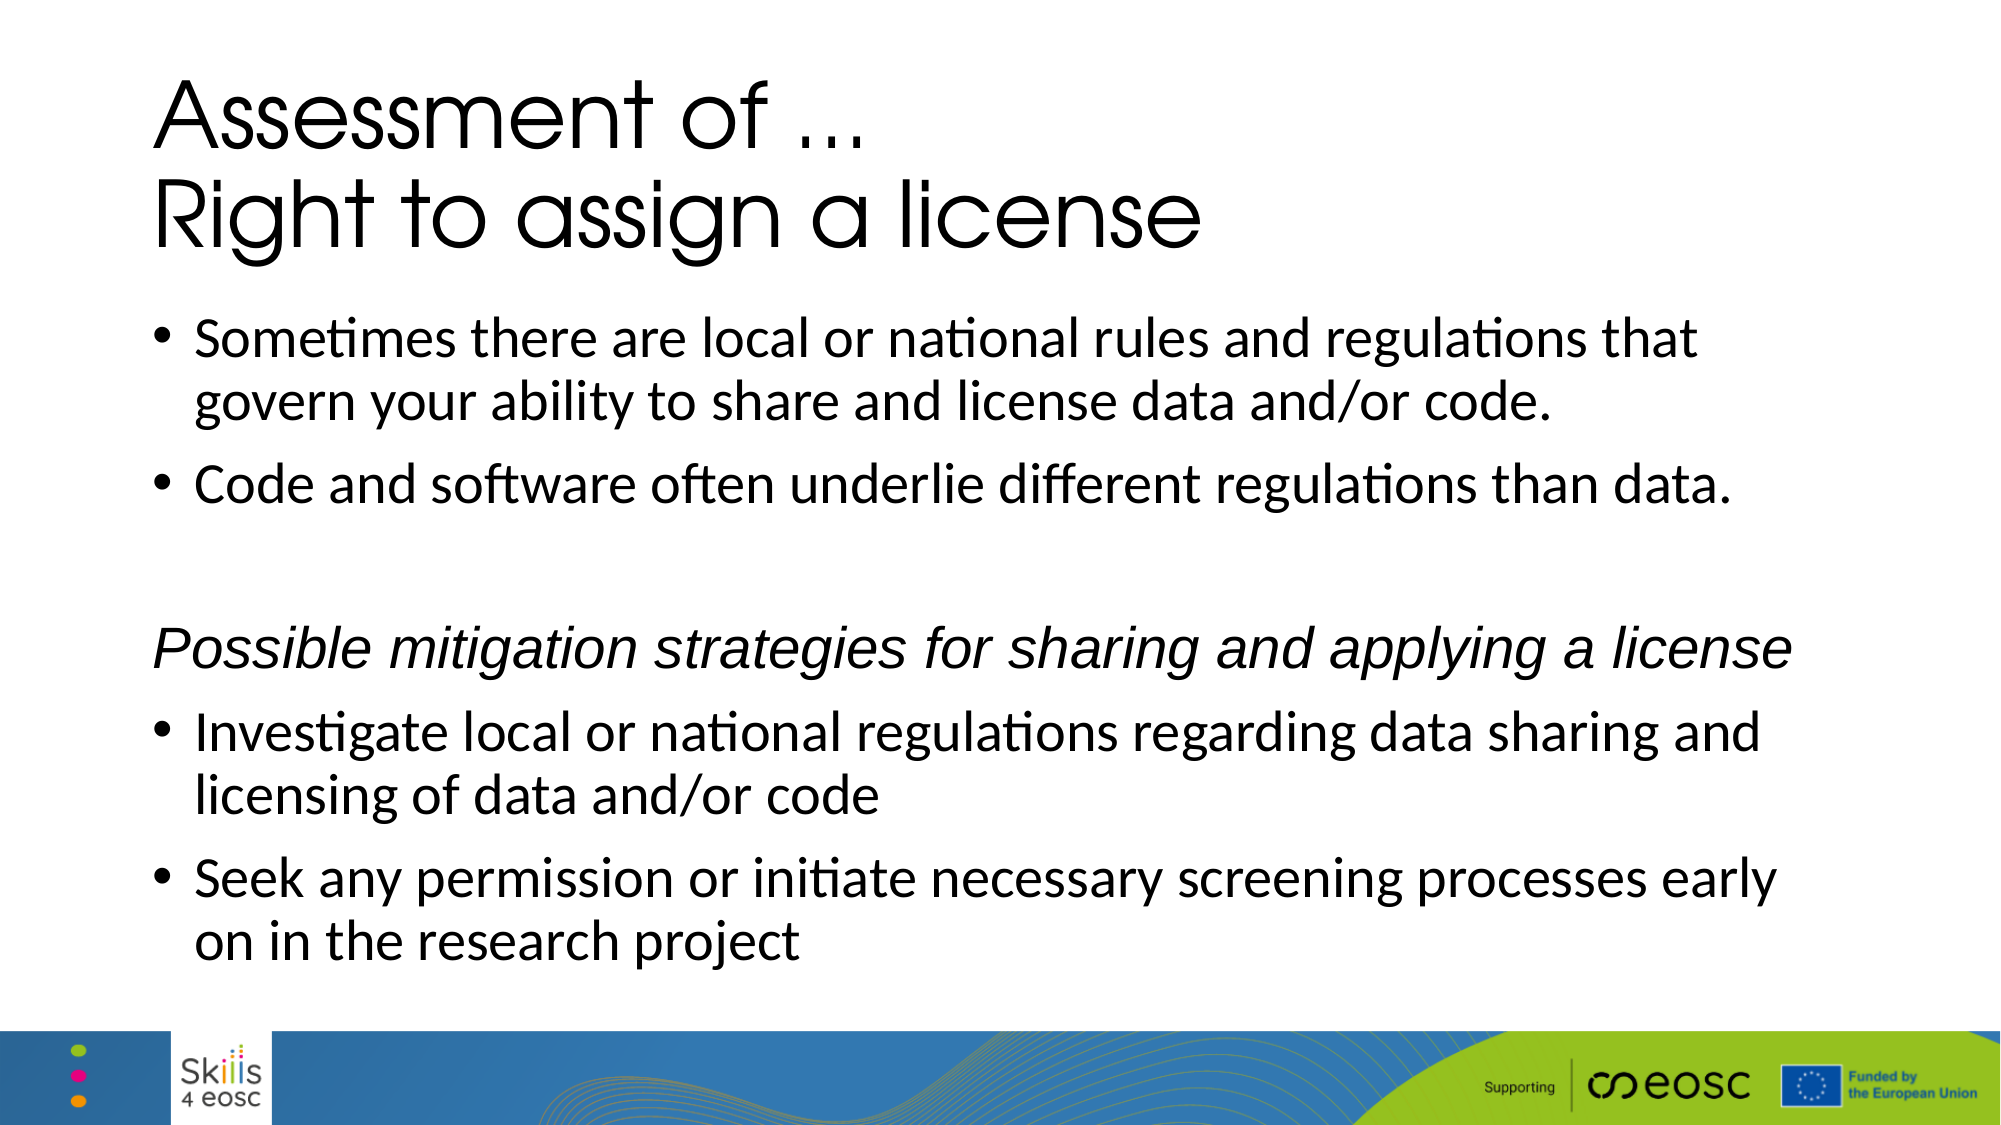

# Assessment of ... Right to assign a license
Sometimes there are local or national rules and regulations that govern your ability to share and license data and/or code.
Code and software often underlie different regulations than data.

Possible mitigation strategies for sharing and applying a license
Investigate local or national regulations regarding data sharing and licensing of data and/or code
Seek any permission or initiate necessary screening processes early on in the research project